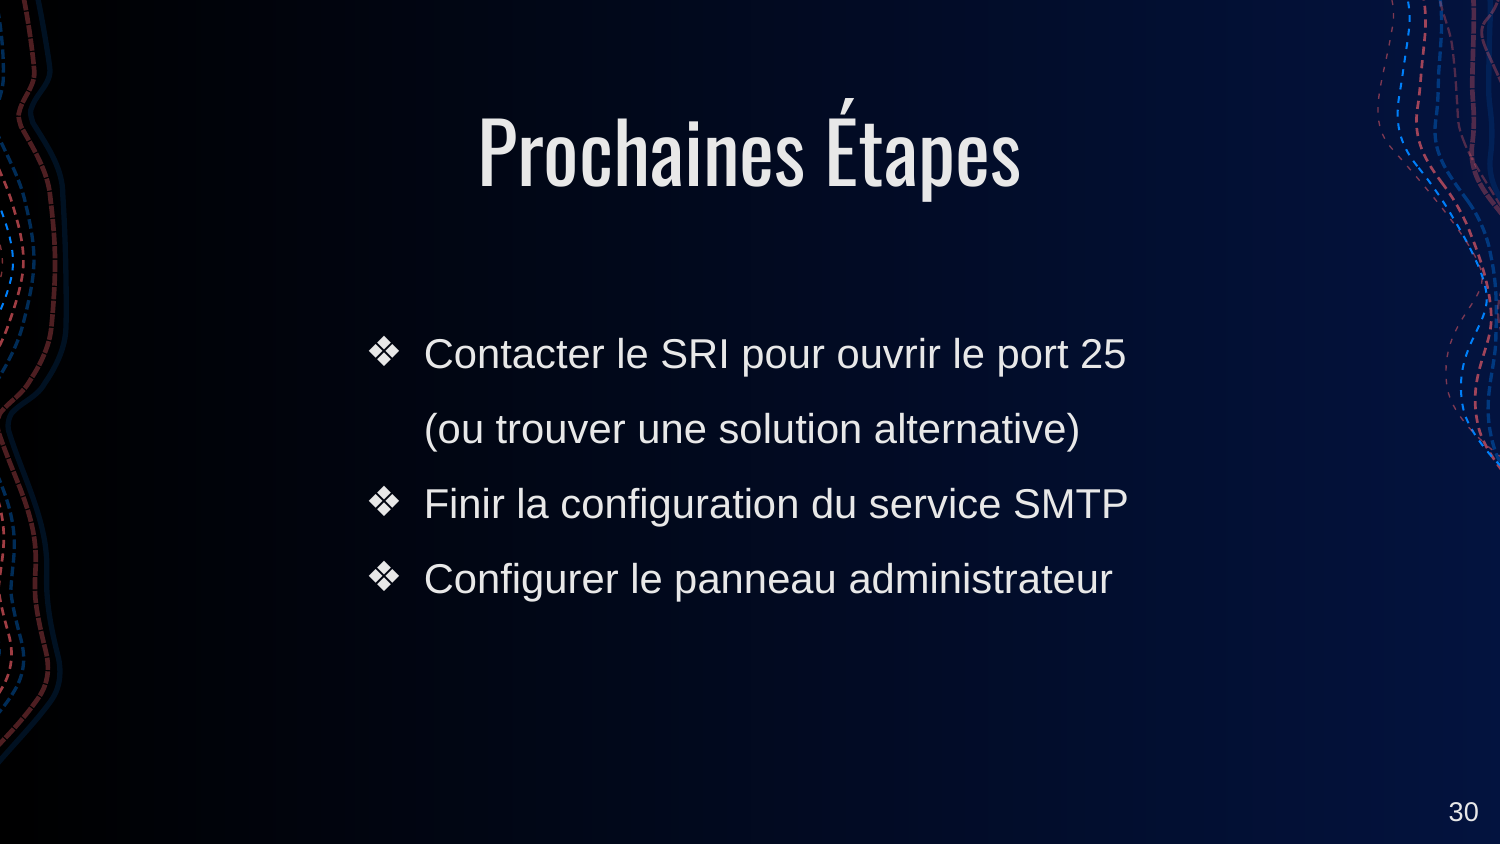

# Prochaines Étapes
Contacter le SRI pour ouvrir le port 25
(ou trouver une solution alternative)
Finir la configuration du service SMTP
Configurer le panneau administrateur

30